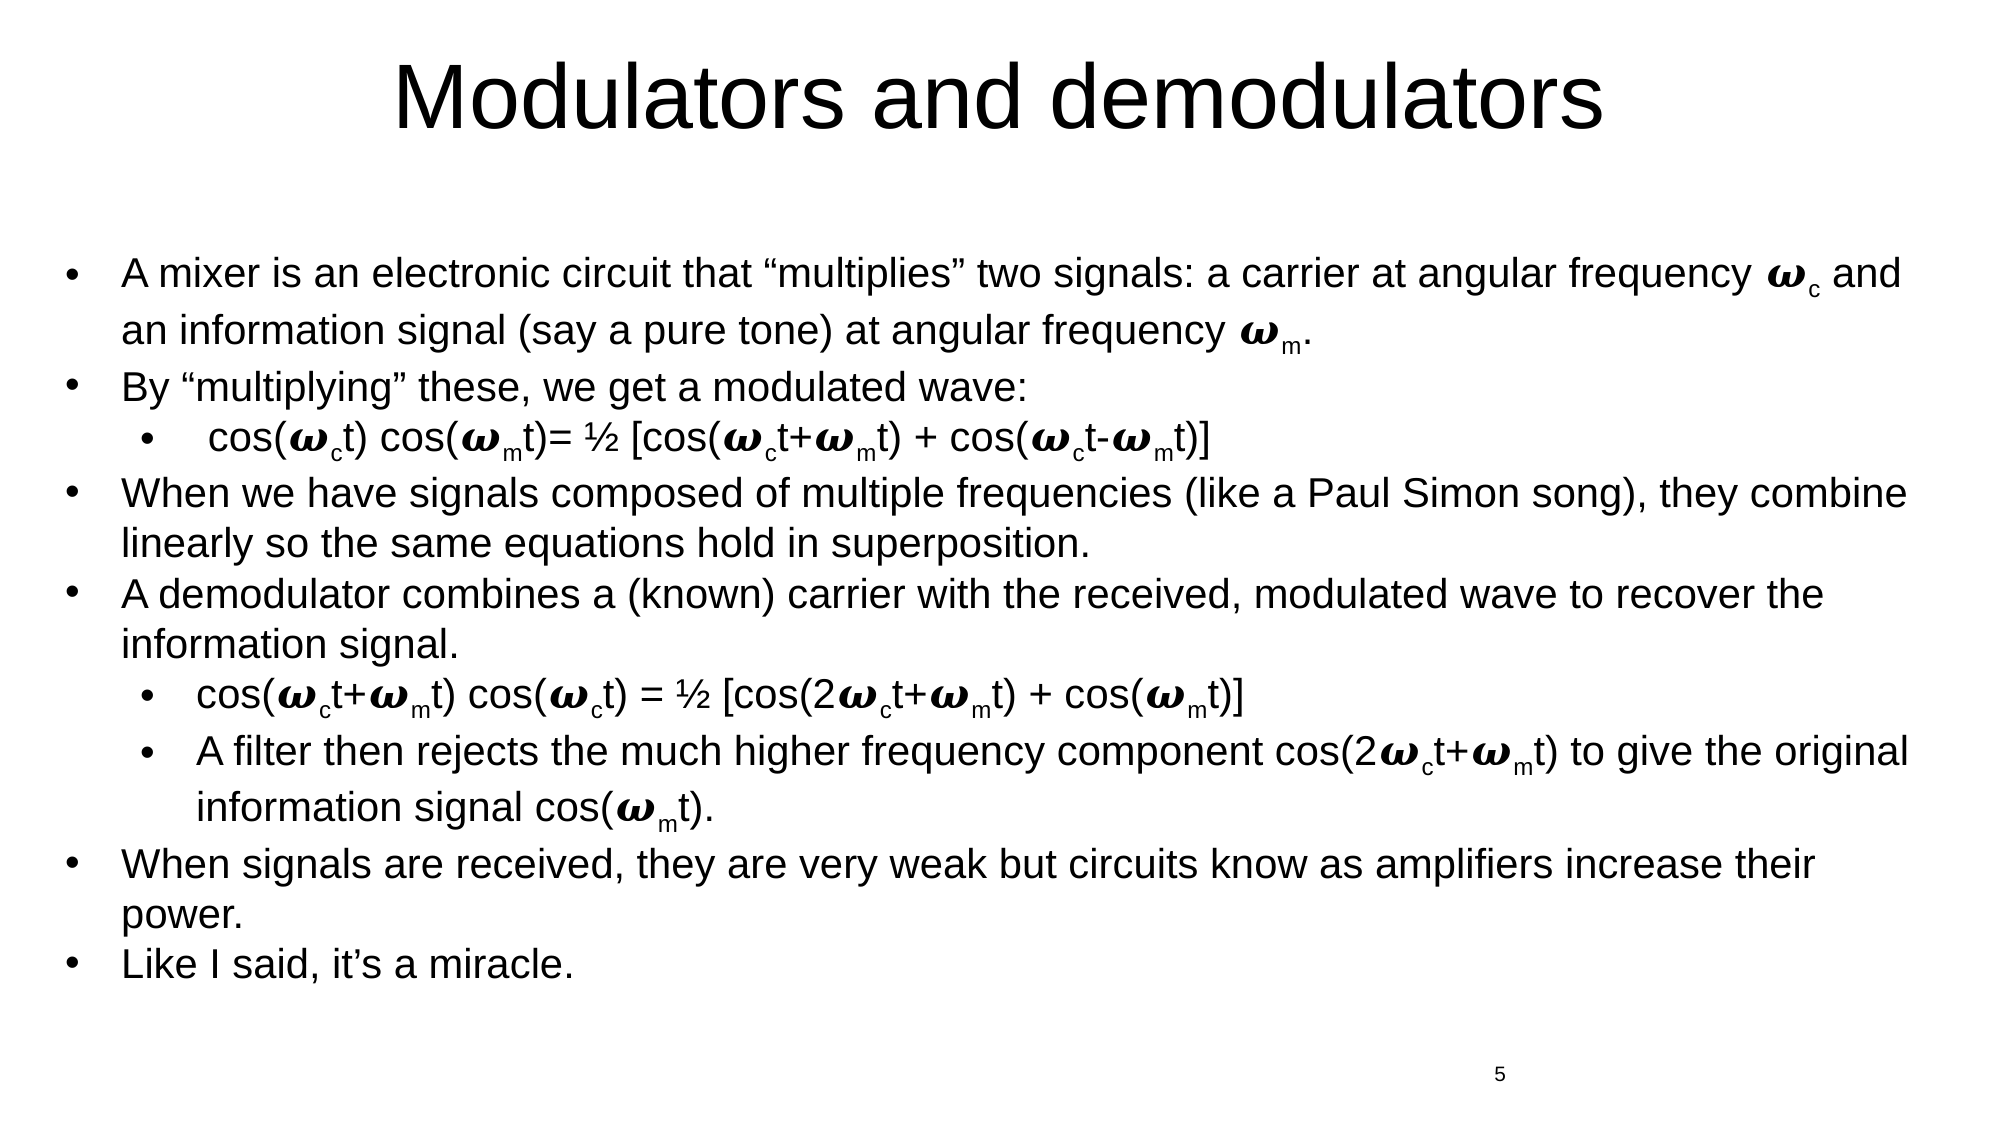

# Modulators and demodulators
A mixer is an electronic circuit that “multiplies” two signals: a carrier at angular frequency 𝝎c and an information signal (say a pure tone) at angular frequency 𝝎m.
By “multiplying” these, we get a modulated wave:
 cos(𝝎ct) cos(𝝎mt)= ½ [cos(𝝎ct+𝝎mt) + cos(𝝎ct-𝝎mt)]
When we have signals composed of multiple frequencies (like a Paul Simon song), they combine linearly so the same equations hold in superposition.
A demodulator combines a (known) carrier with the received, modulated wave to recover the information signal.
cos(𝝎ct+𝝎mt) cos(𝝎ct) = ½ [cos(2𝝎ct+𝝎mt) + cos(𝝎mt)]
A filter then rejects the much higher frequency component cos(2𝝎ct+𝝎mt) to give the original information signal cos(𝝎mt).
When signals are received, they are very weak but circuits know as amplifiers increase their power.
Like I said, it’s a miracle.

5